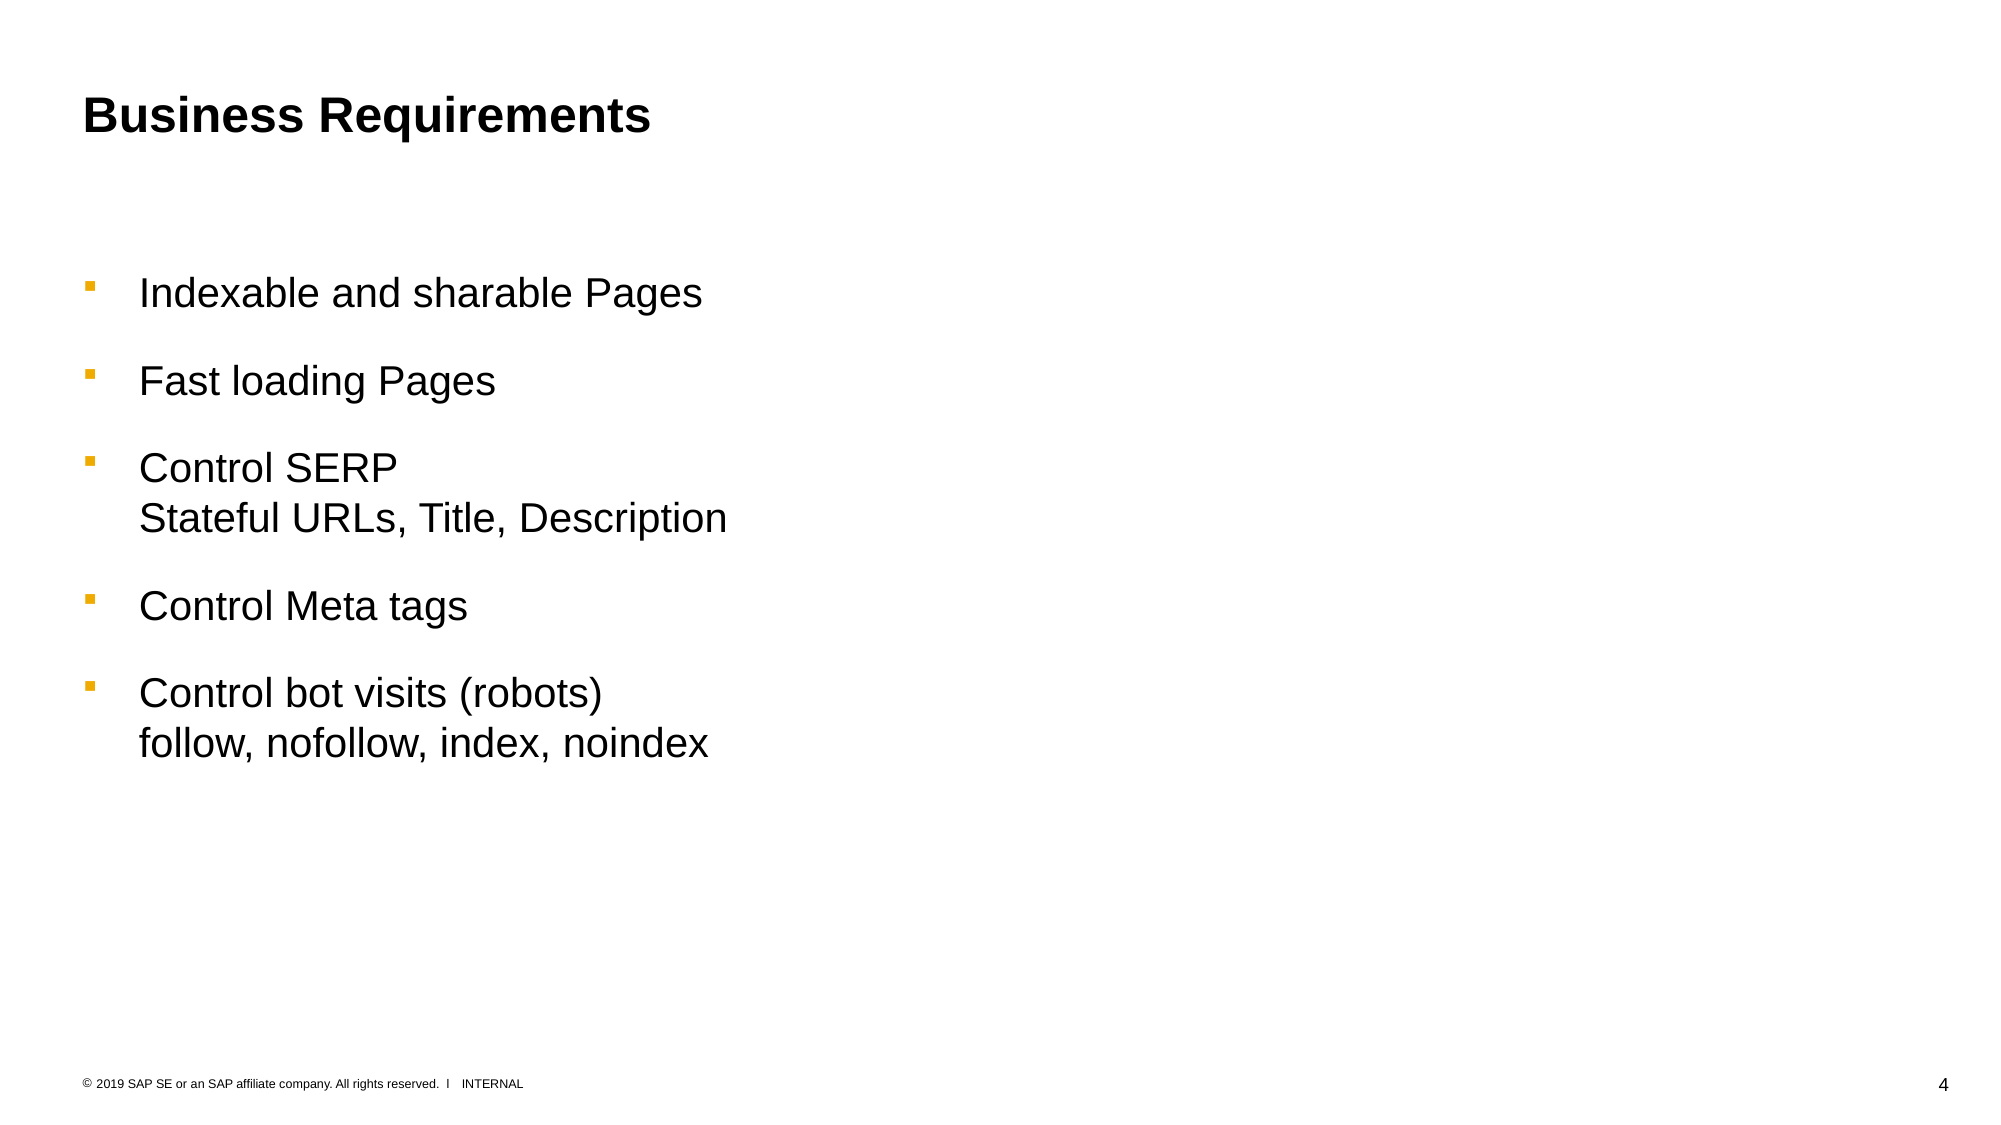

# Business Requirements
Indexable and sharable Pages
Fast loading Pages
Control SERP
Stateful URLs, Title, Description
Control Meta tags
Control bot visits (robots)
follow, nofollow, index, noindex